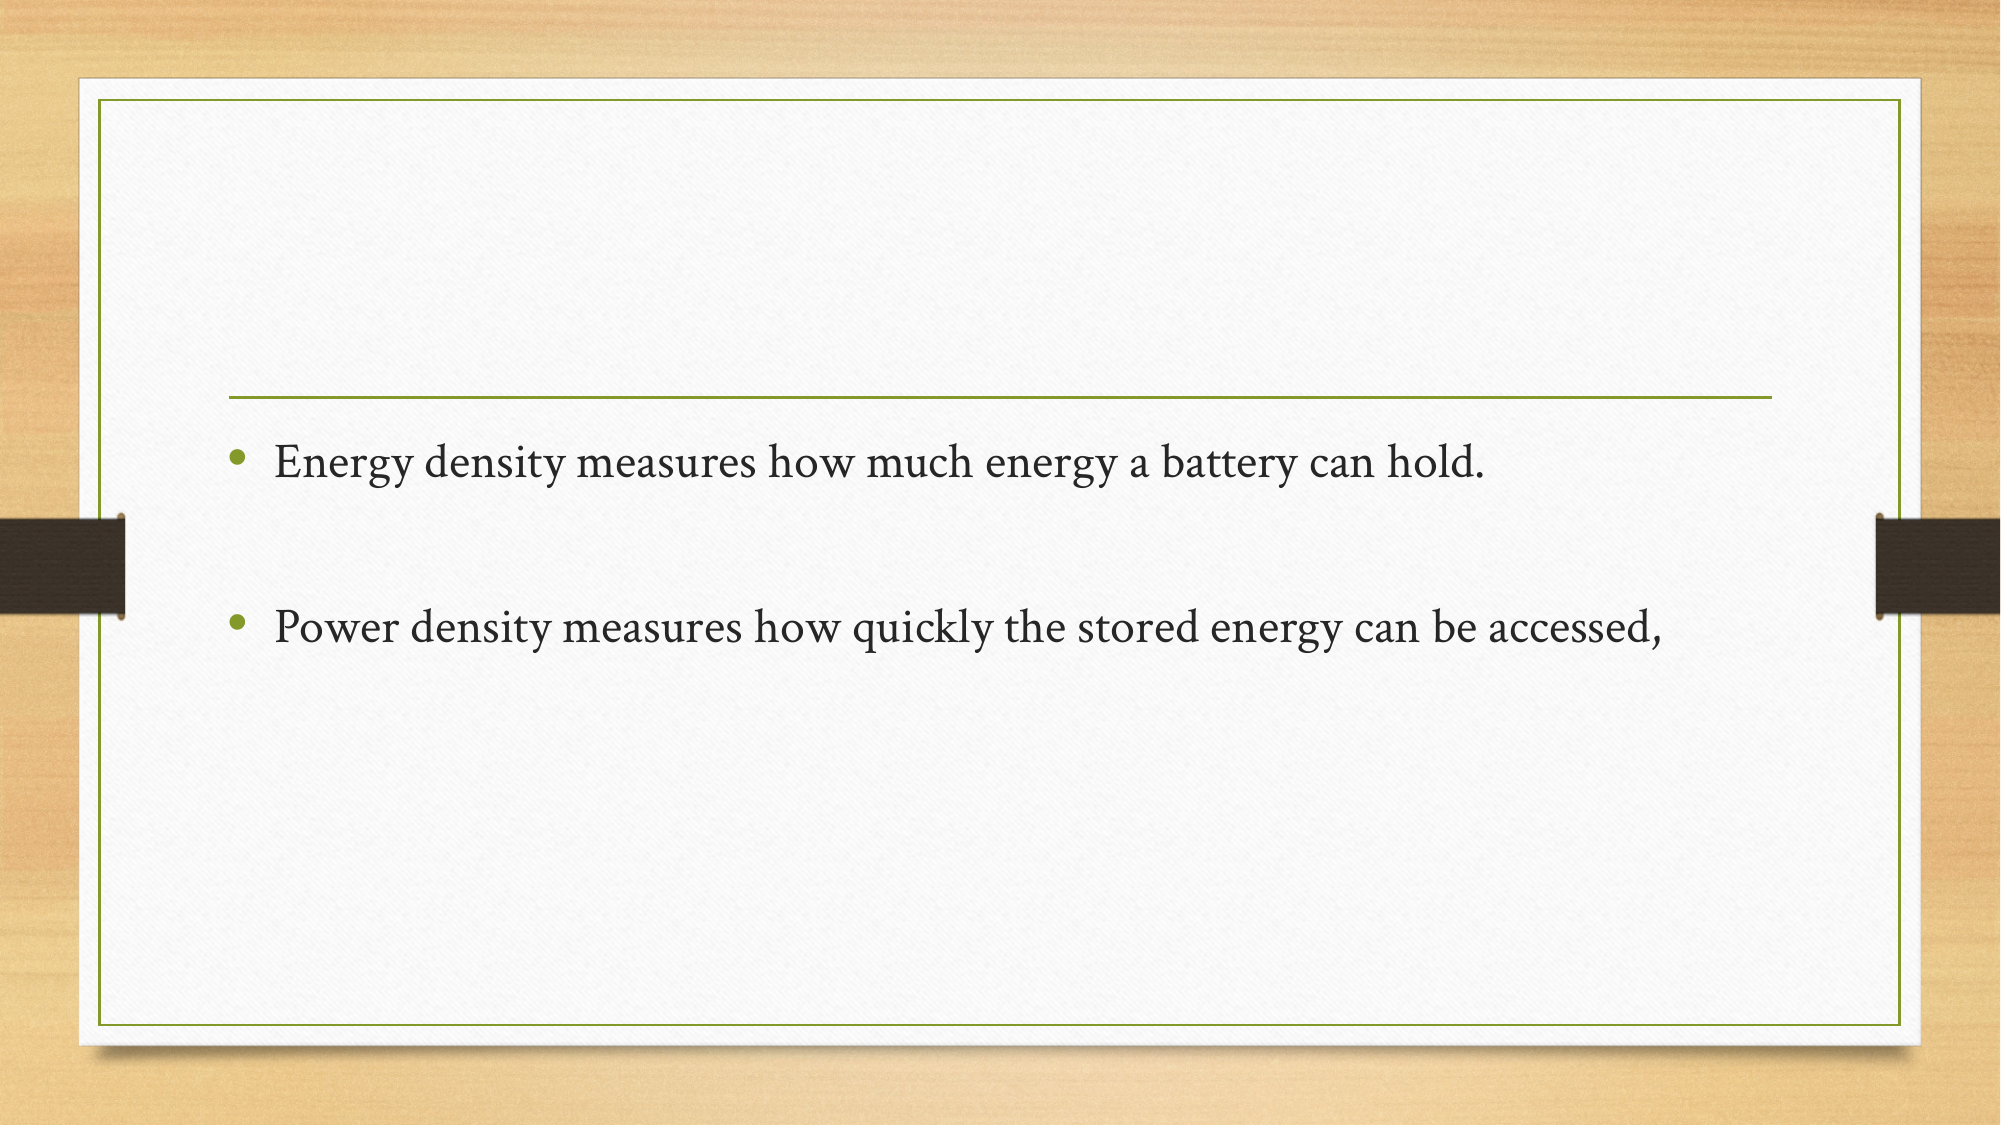

Energy density measures how much energy a battery can hold.

Power density measures how quickly the stored energy can be accessed,